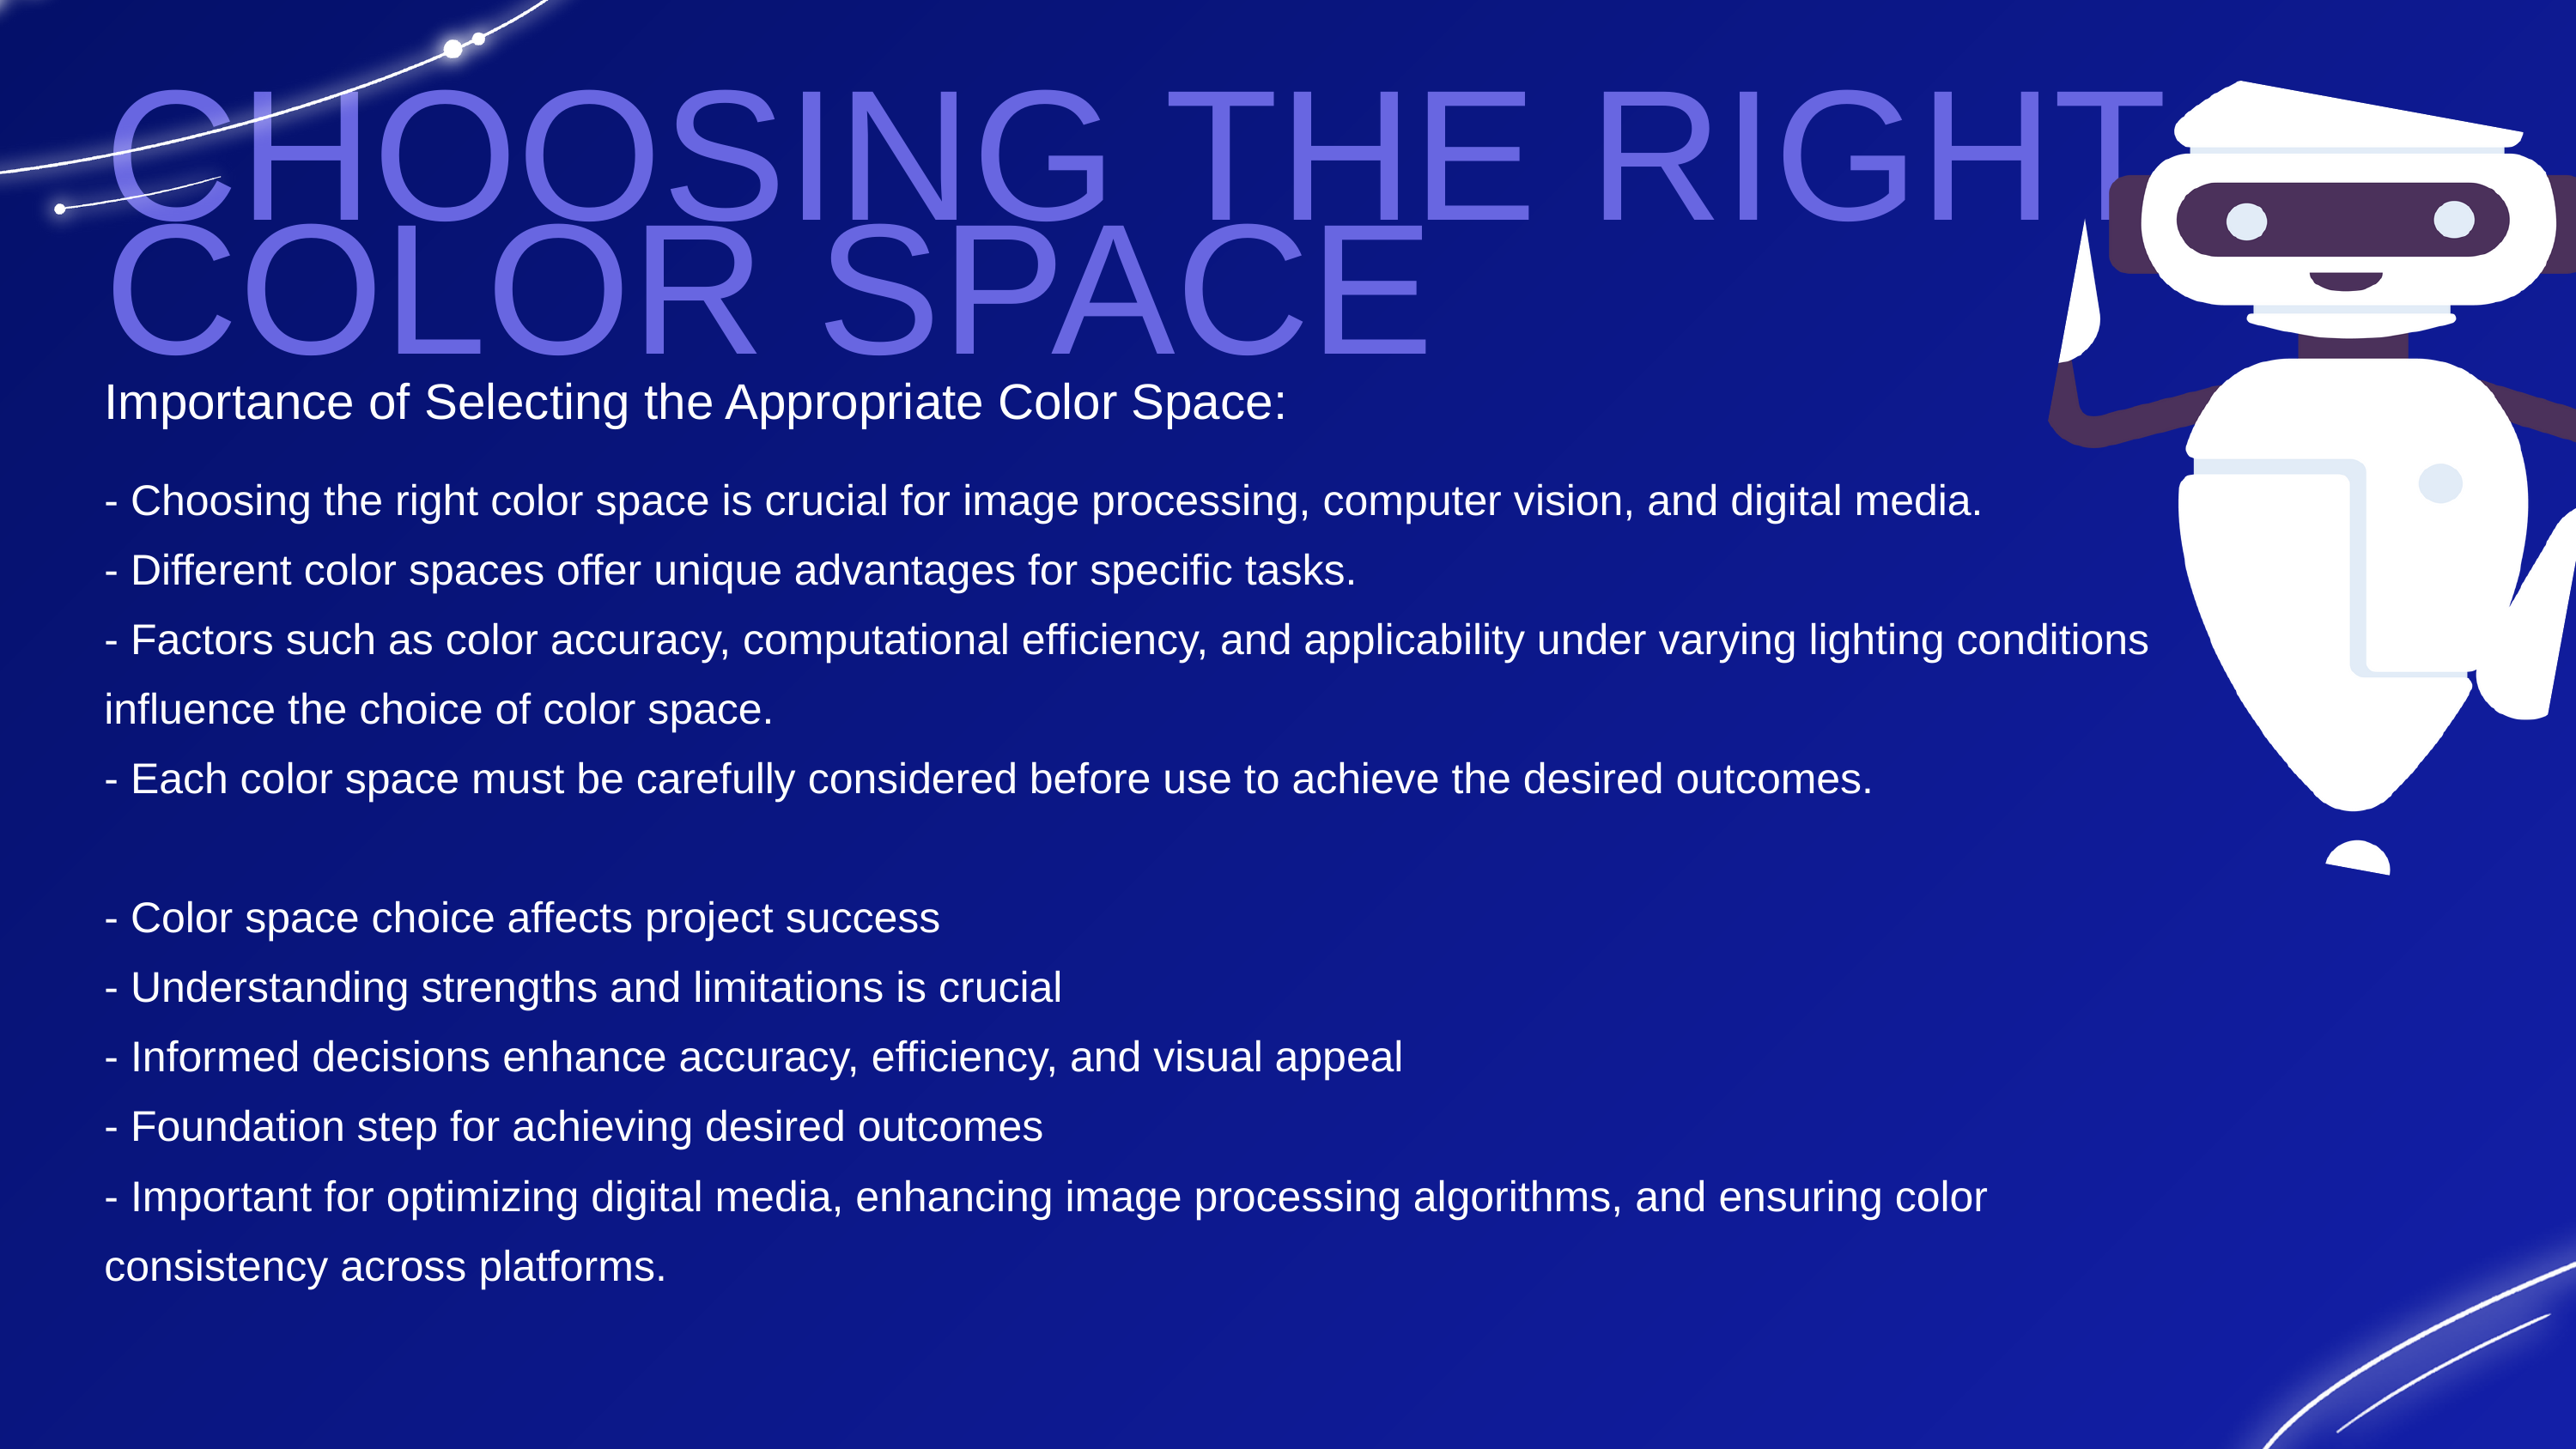

CHOOSING THE RIGHT COLOR SPACE
Importance of Selecting the Appropriate Color Space:

- Choosing the right color space is crucial for image processing, computer vision, and digital media.
- Different color spaces offer unique advantages for specific tasks.
- Factors such as color accuracy, computational efficiency, and applicability under varying lighting conditions influence the choice of color space.
- Each color space must be carefully considered before use to achieve the desired outcomes.

- Color space choice affects project success
- Understanding strengths and limitations is crucial
- Informed decisions enhance accuracy, efficiency, and visual appeal
- Foundation step for achieving desired outcomes
- Important for optimizing digital media, enhancing image processing algorithms, and ensuring color consistency across platforms.